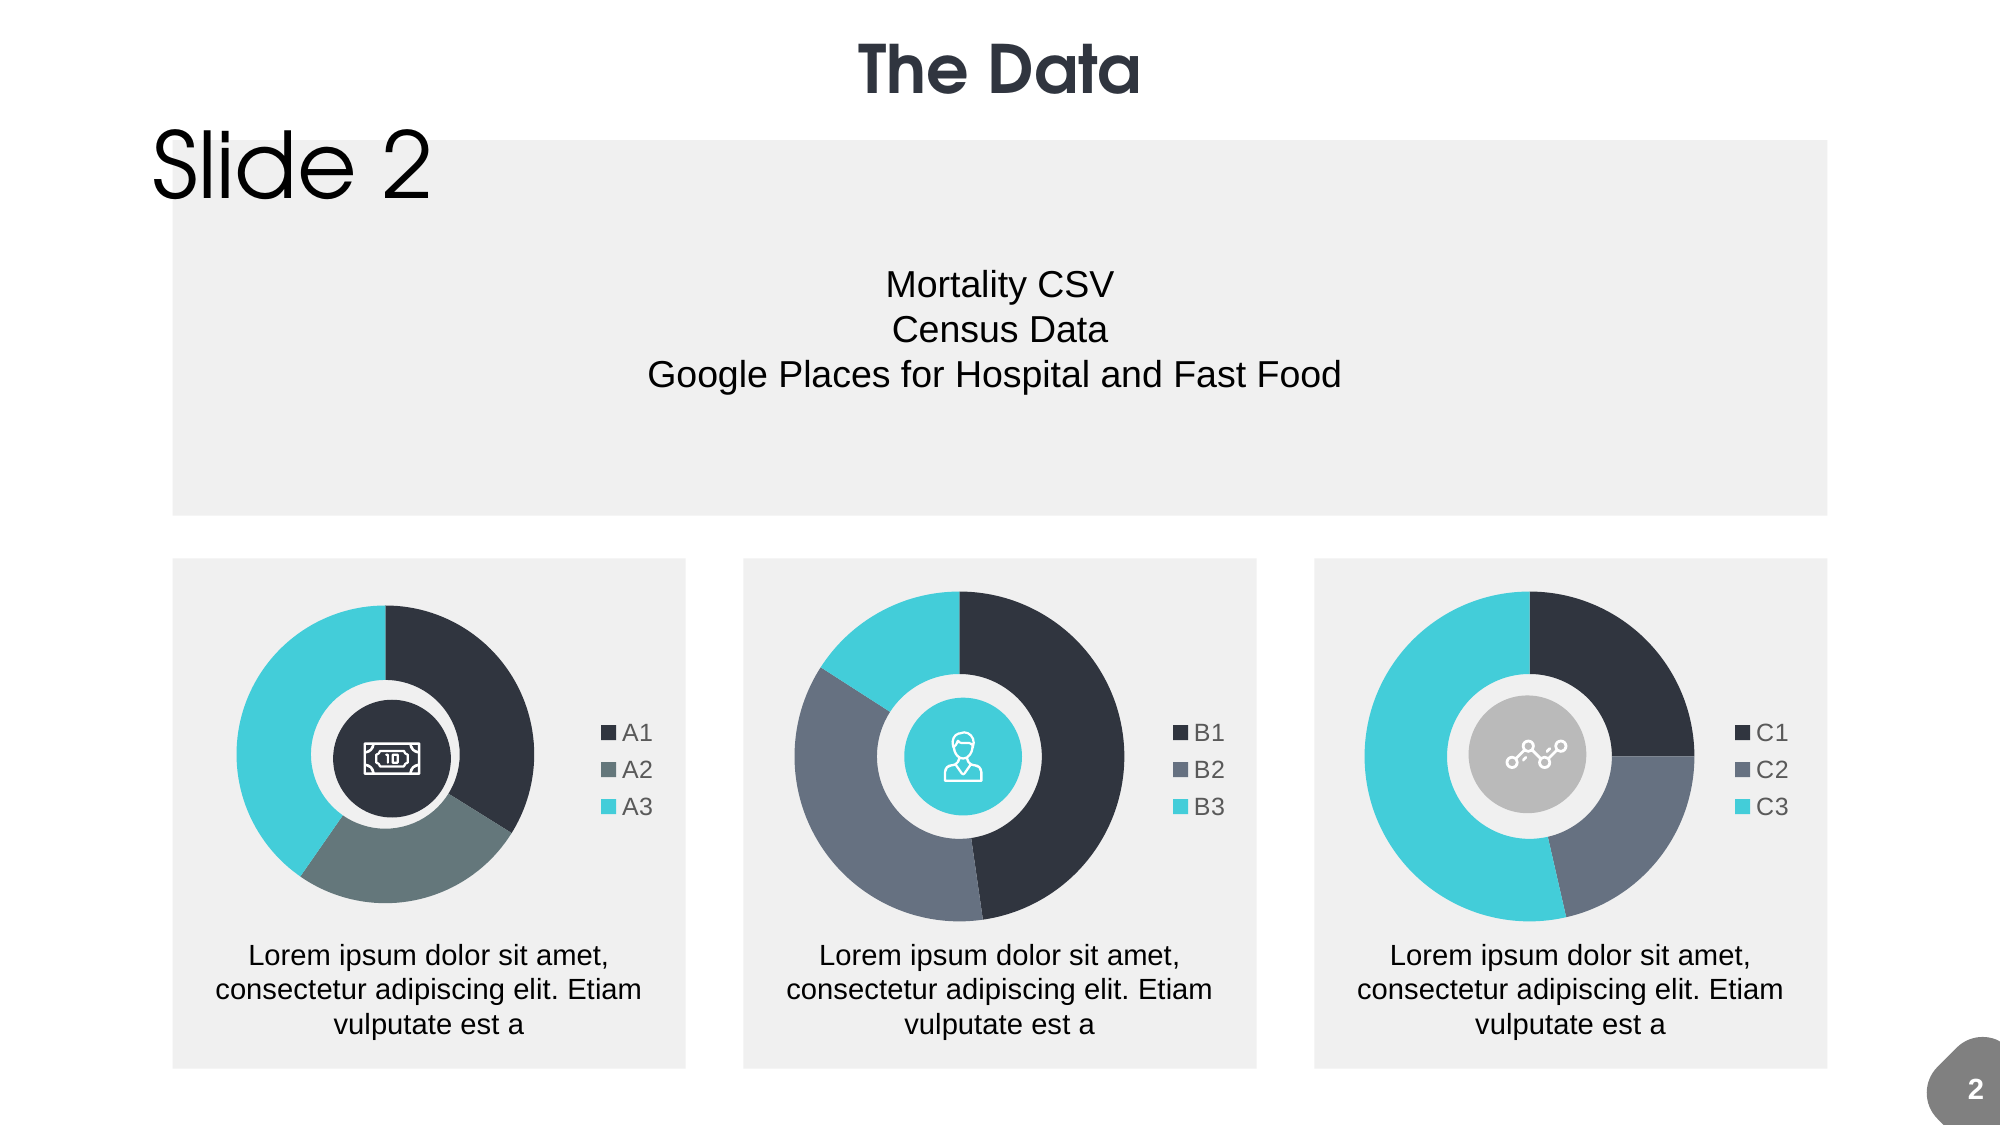

The Data
# Slide 2
Mortality CSV
Census Data
Google Places for Hospital and Fast Food

### Chart

| Category | Column1 |
|---|---|
| B1 | 4.2 |
| B2 | 3.2 |
| B3 | 1.4 |

### Chart

| Category | Column1 |
|---|---|
| C1 | 1.4 |
| C2 | 1.2 |
| C3 | 3.0 |

### Chart

| Category | Column1 |
|---|---|
| A1 | 4.2 |
| A2 | 3.2 |
| A3 | 5.0 |

Lorem ipsum dolor sit amet, consectetur adipiscing elit. Etiam vulputate est a
Lorem ipsum dolor sit amet, consectetur adipiscing elit. Etiam vulputate est a
Lorem ipsum dolor sit amet, consectetur adipiscing elit. Etiam vulputate est a

2